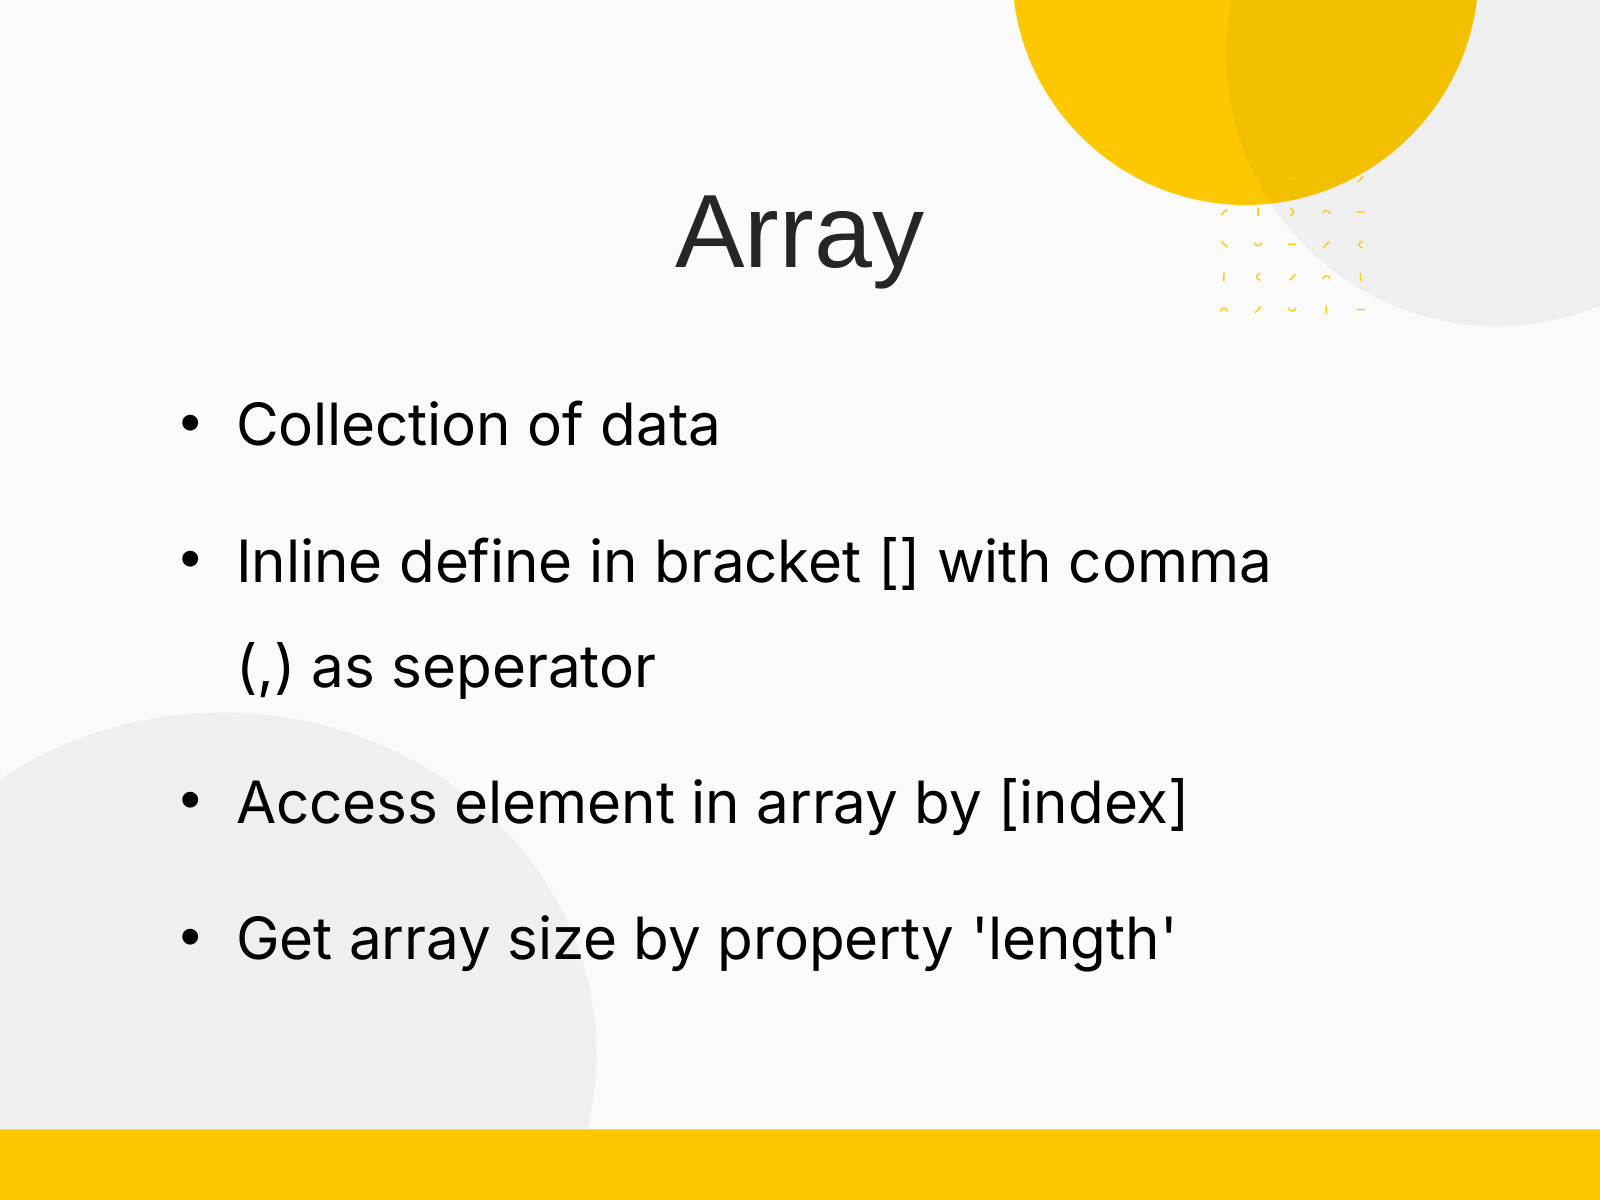

Array
Collection of data
Inline define in bracket [] with comma (,) as seperator
Access element in array by [index]
Get array size by property 'length'